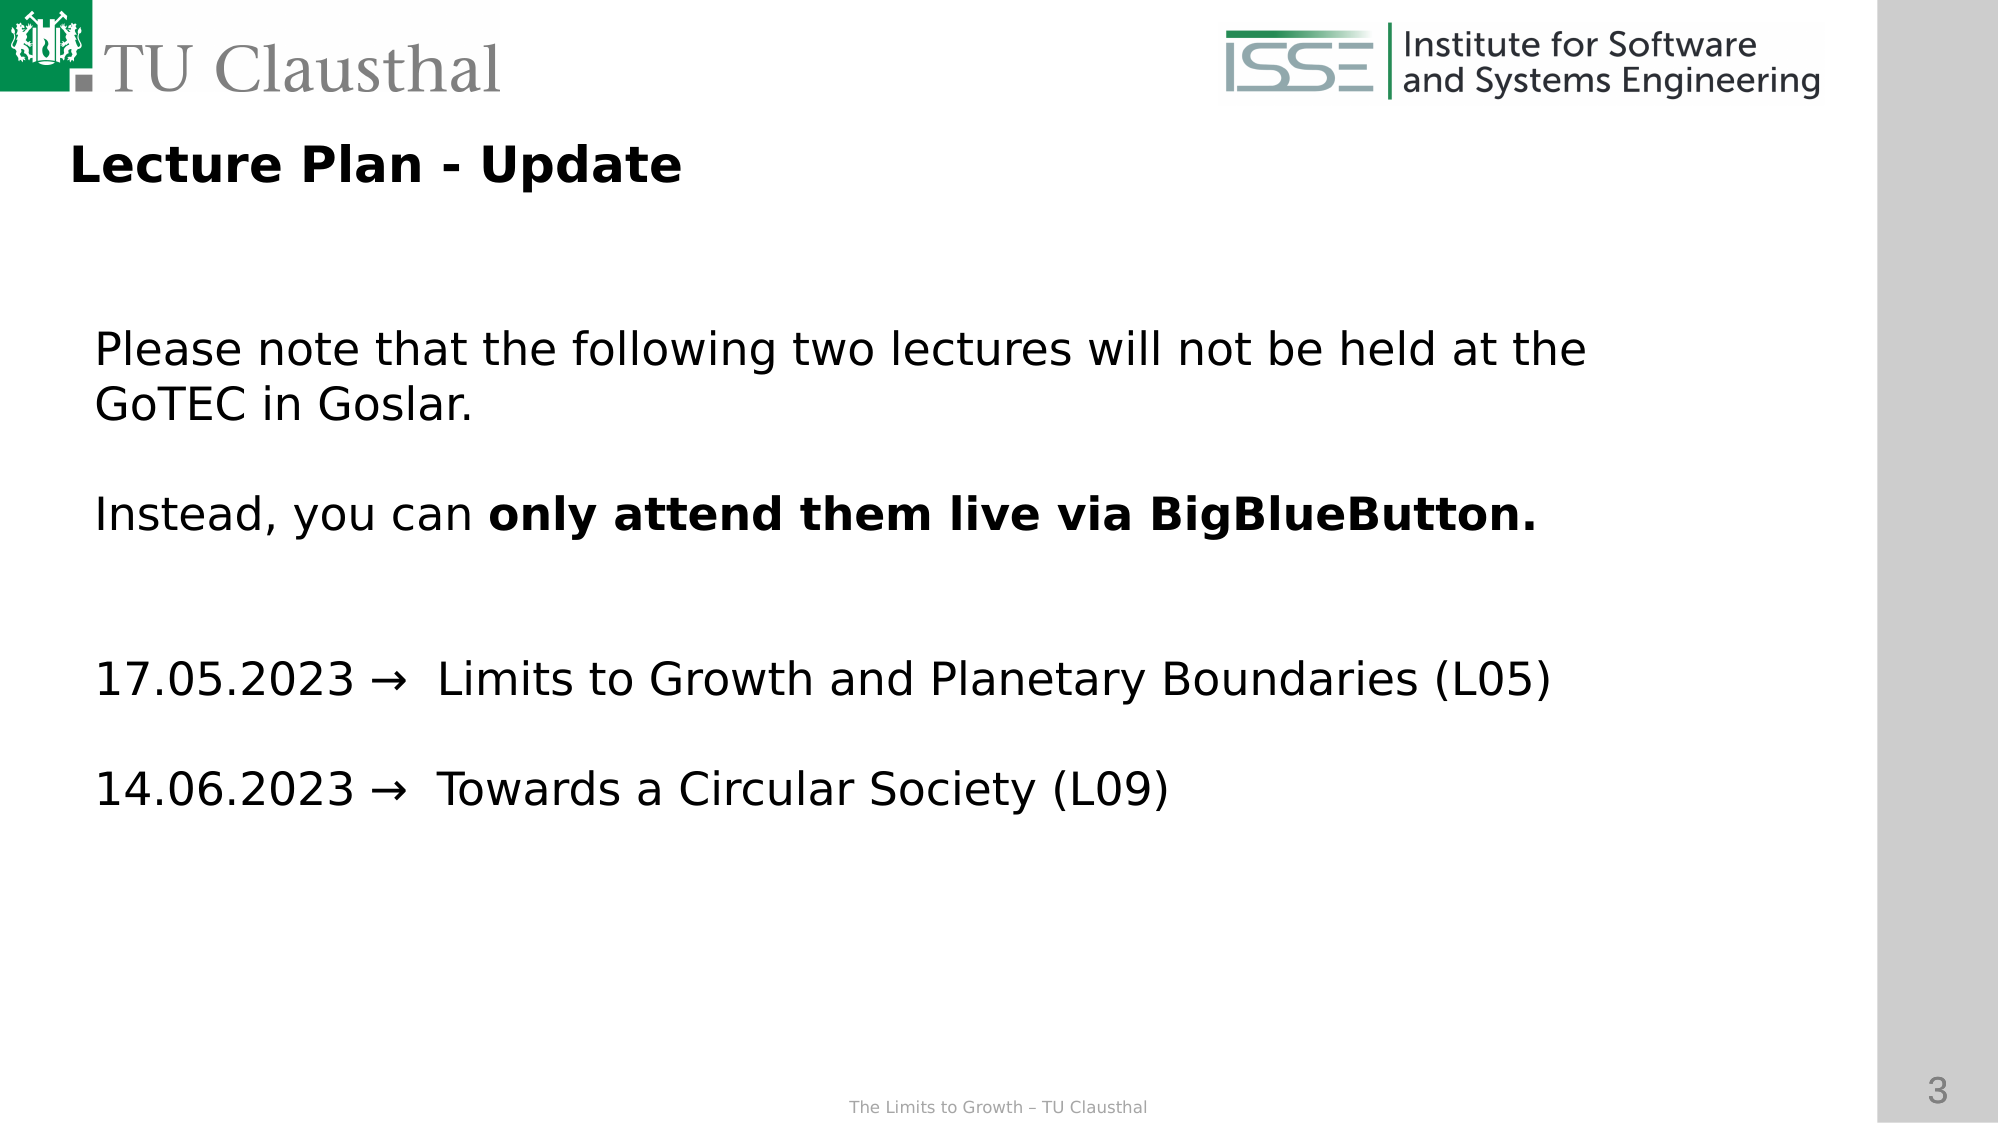

Lecture Plan - Update

Please note that the following two lectures will not be held at the GoTEC in Goslar.

Instead, you can only attend them live via BigBlueButton.

17.05.2023 →  Limits to Growth and Planetary Boundaries (L05)

14.06.2023 →  Towards a Circular Society (L09)